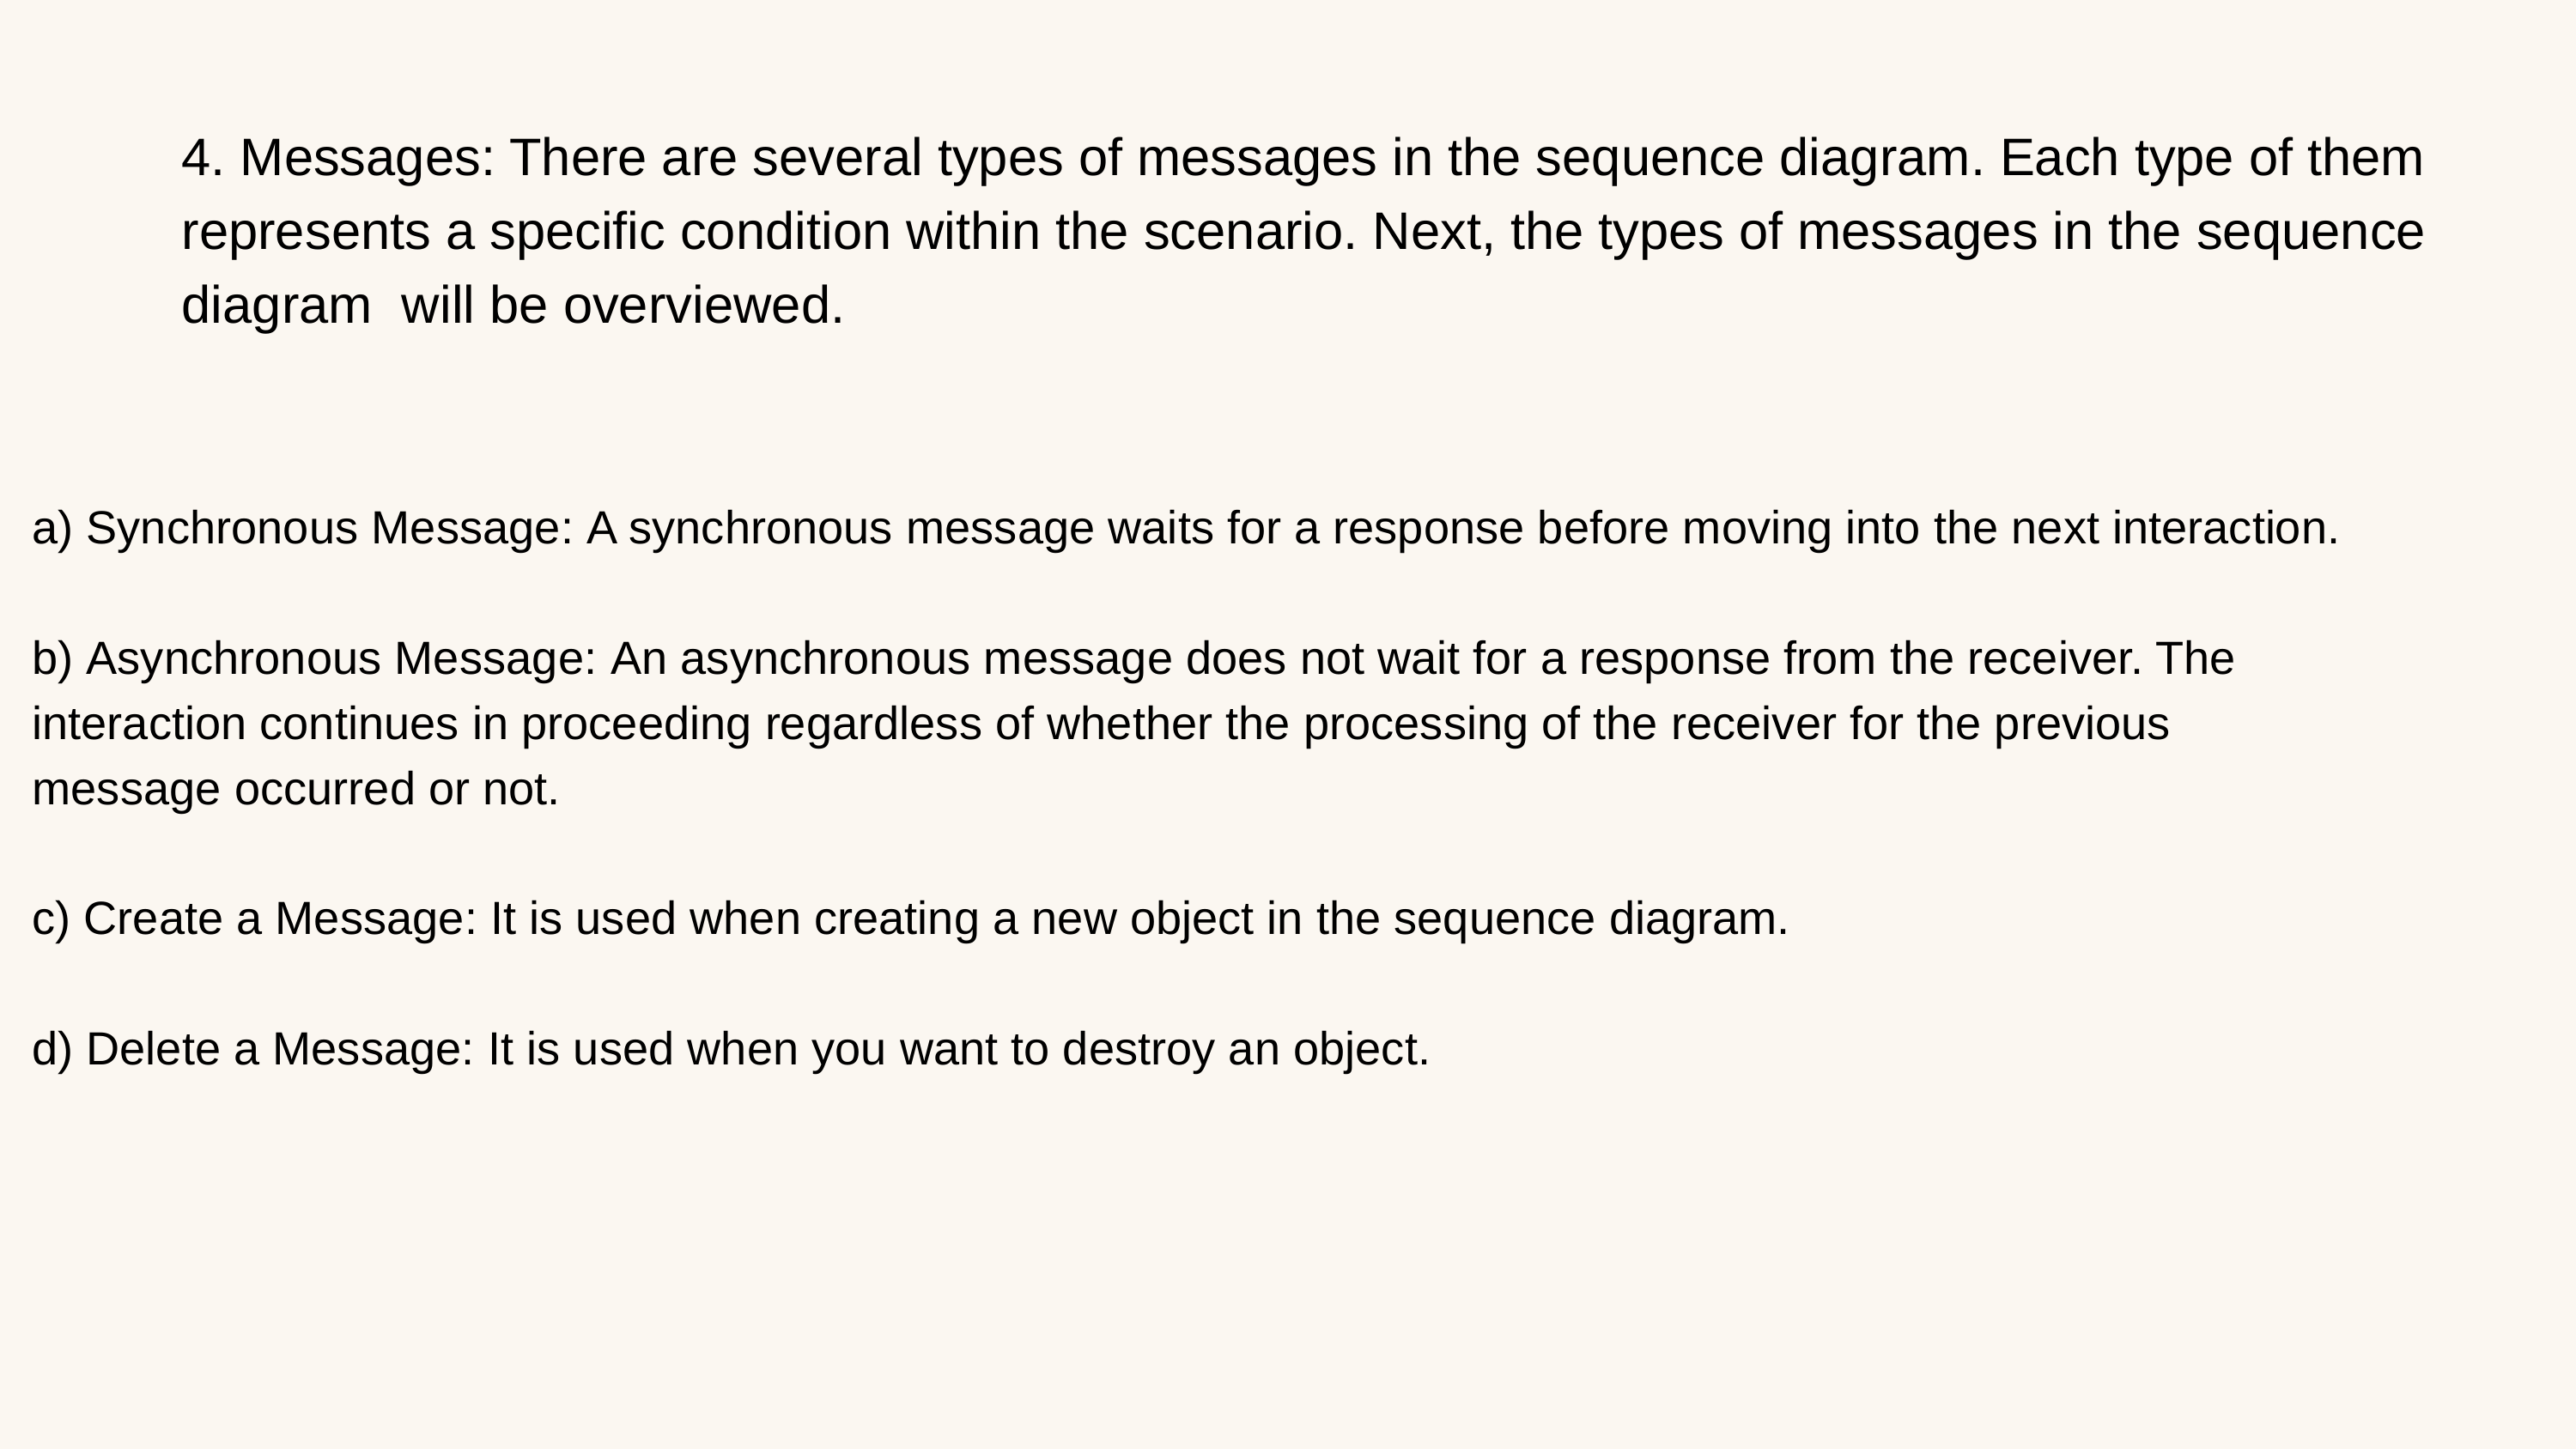

4. Messages: There are several types of messages in the sequence diagram. Each type of them represents a specific condition within the scenario. Next, the types of messages in the sequence diagram  will be overviewed.

a) Synchronous Message: A synchronous message waits for a response before moving into the next interaction.

b) Asynchronous Message: An asynchronous message does not wait for a response from the receiver. The interaction continues in proceeding regardless of whether the processing of the receiver for the previous
message occurred or not.

c) Create a Message: It is used when creating a new object in the sequence diagram.

d) Delete a Message: It is used when you want to destroy an object.